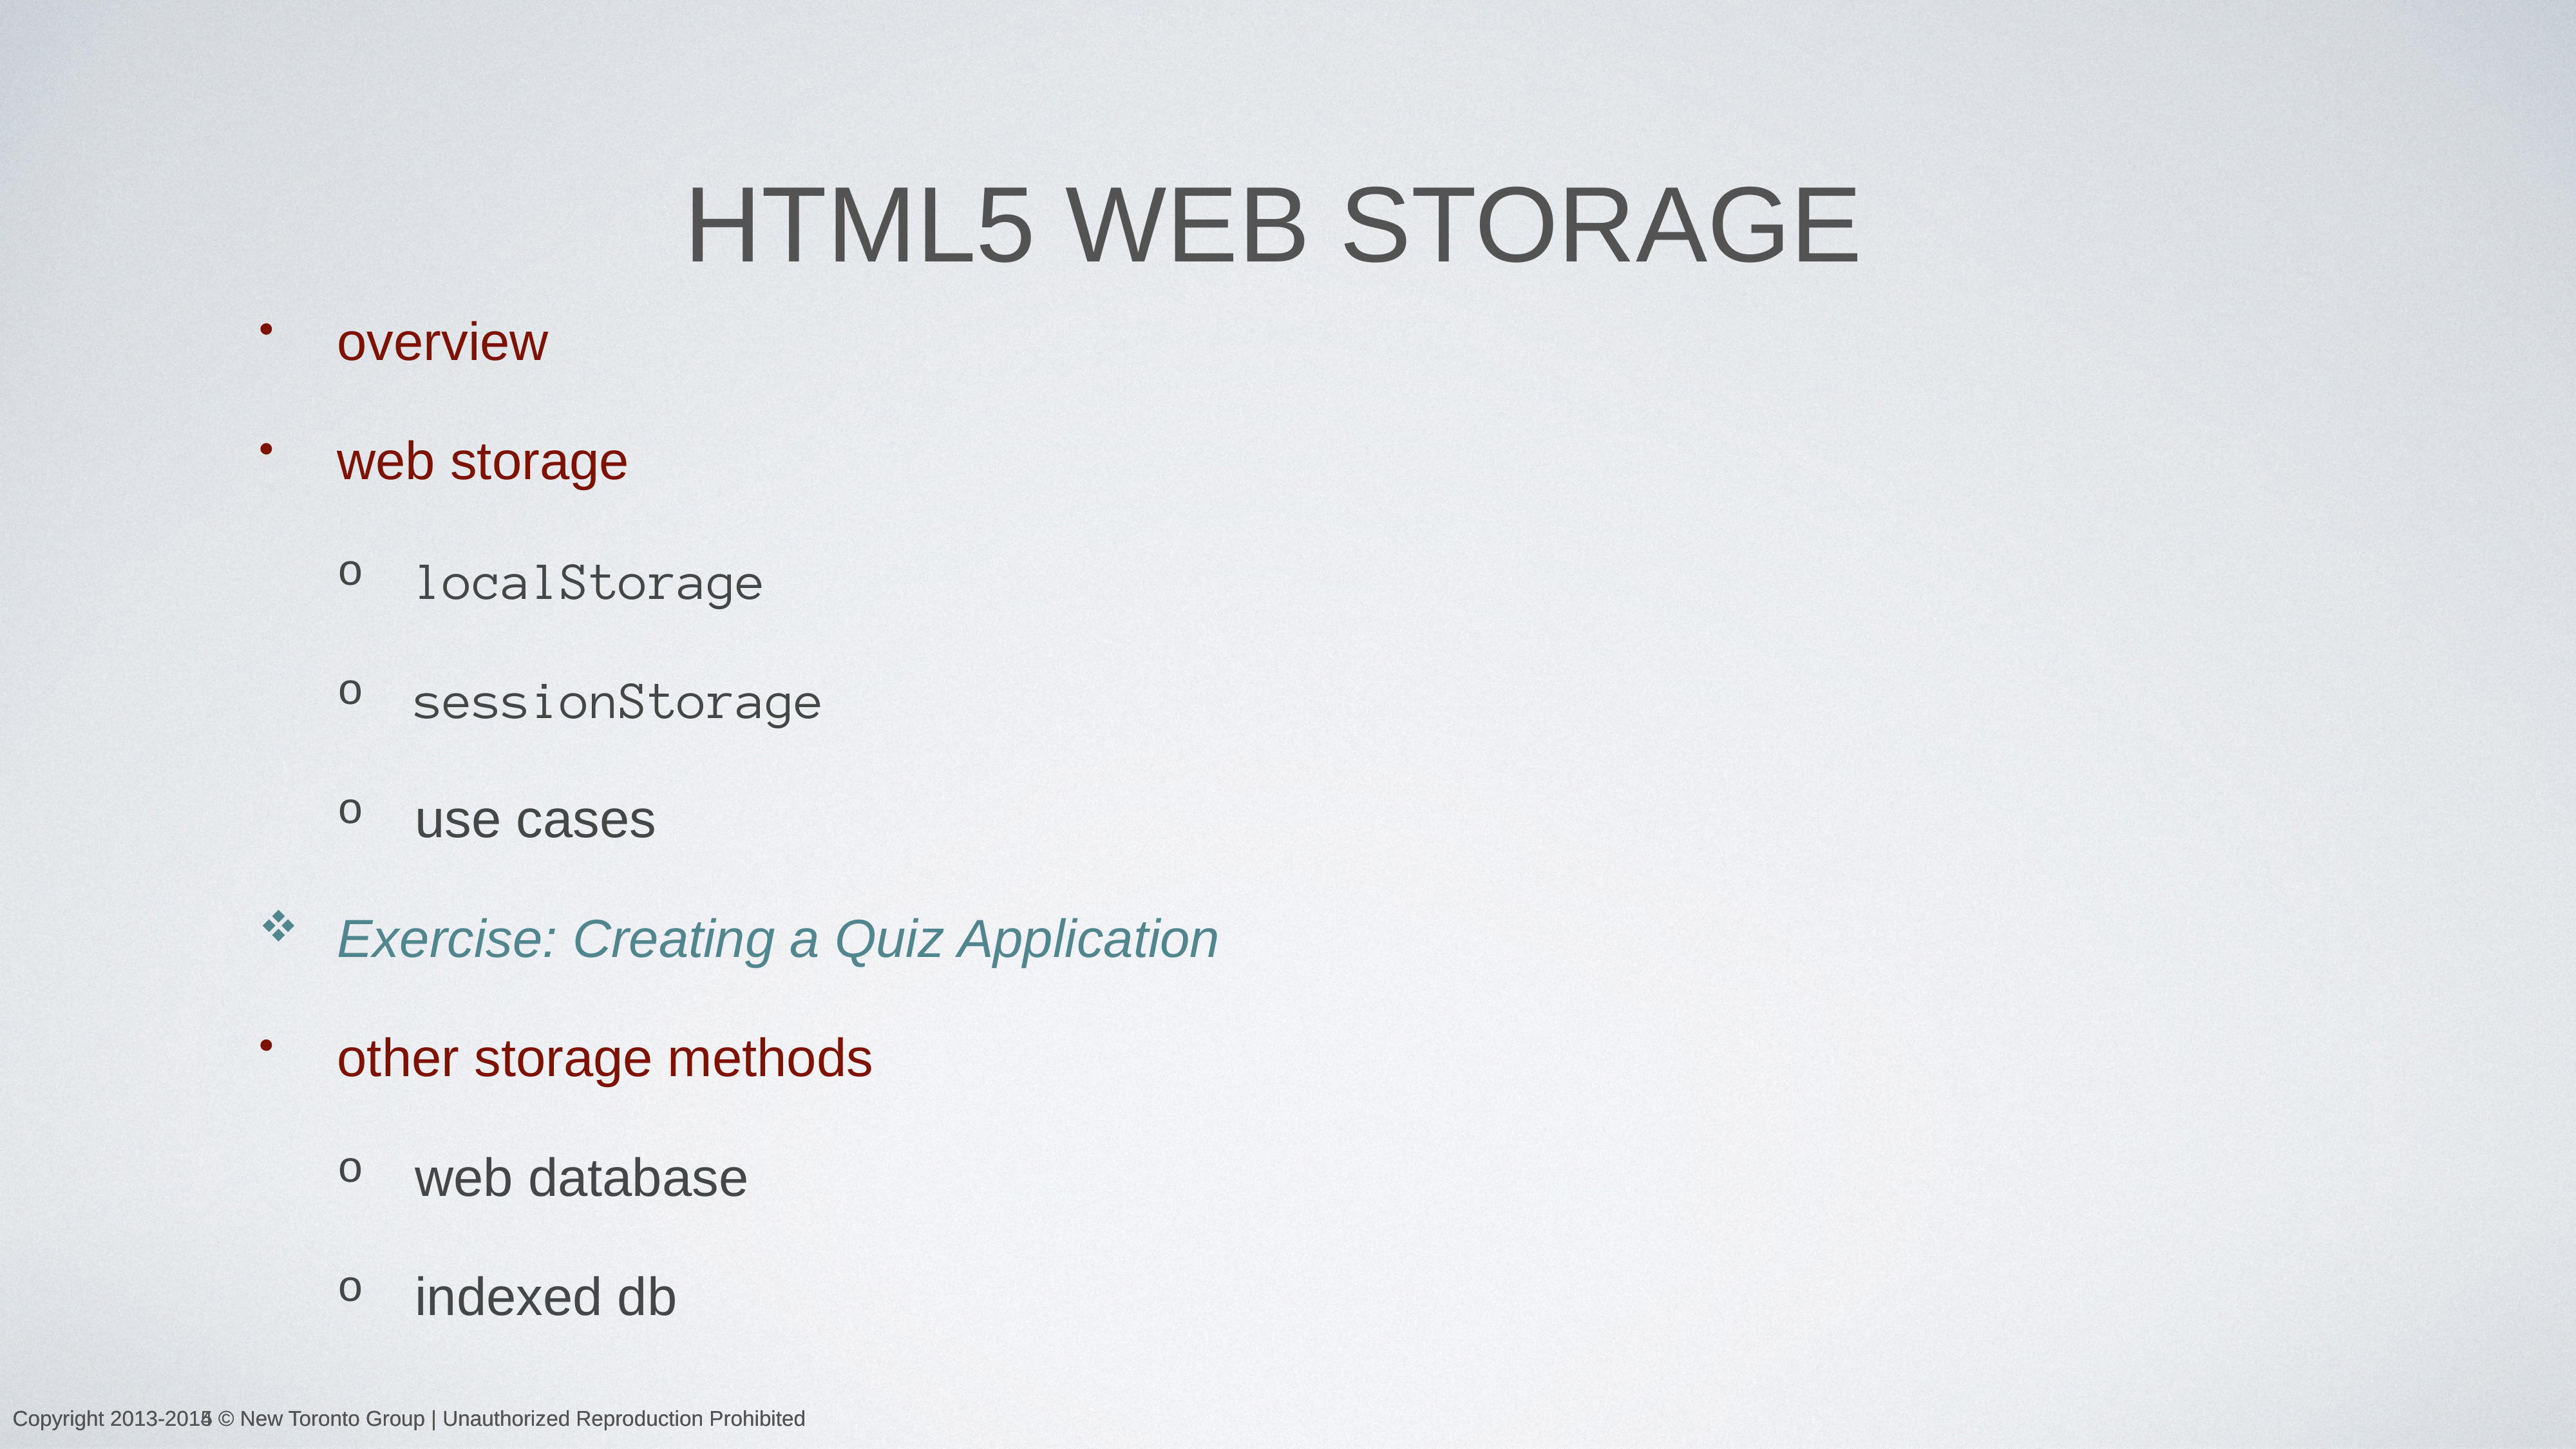

# HTml5 web storage
overview
web storage
localStorage
sessionStorage
use cases
Exercise: Creating a Quiz Application
other storage methods
web database
indexed db